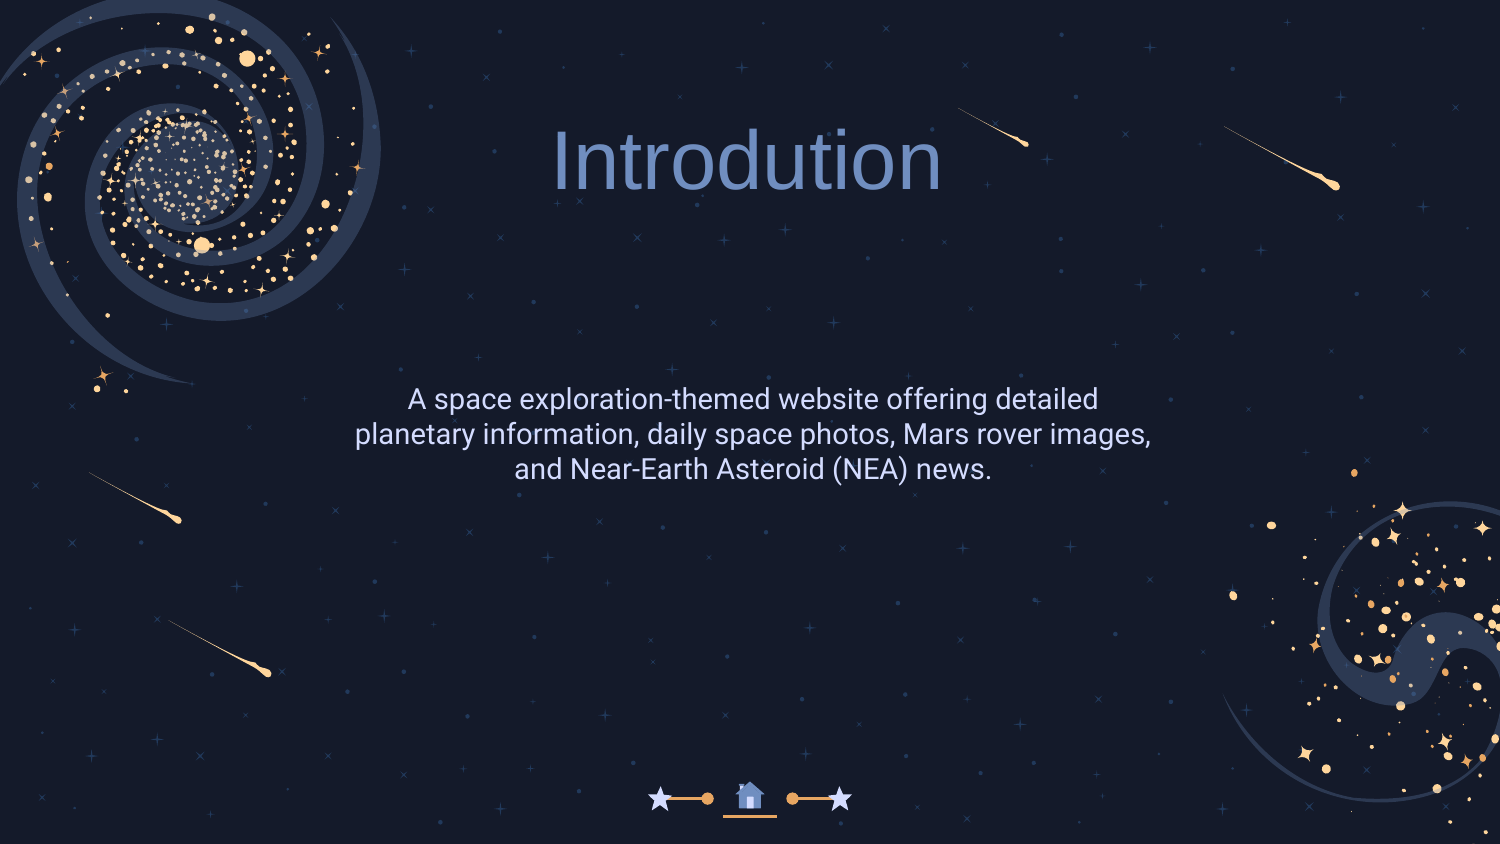

# Introdution
A space exploration-themed website offering detailed planetary information, daily space photos, Mars rover images, and Near-Earth Asteroid (NEA) news.